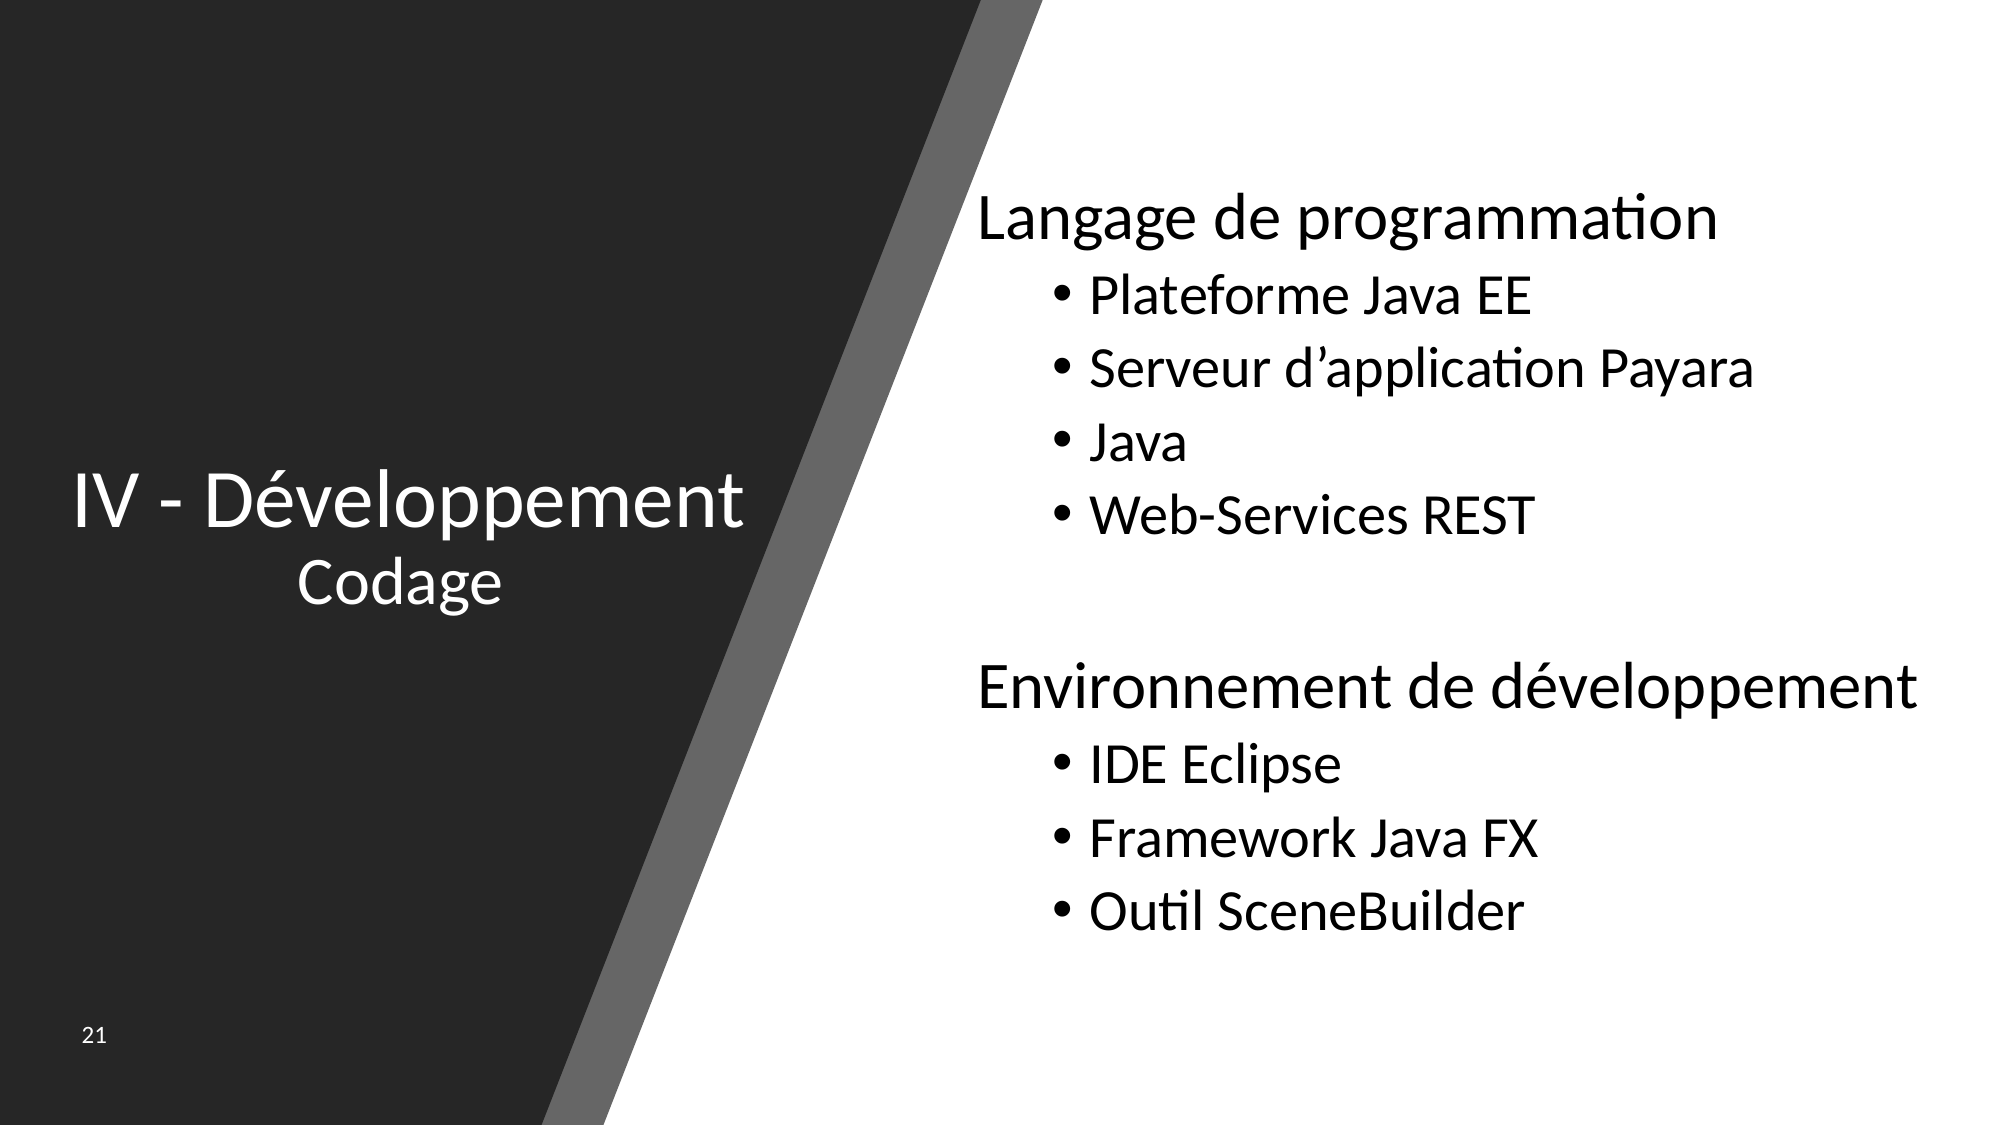

Langage de programmation
Plateforme Java EE
Serveur d’application Payara
Java
Web-Services REST

Environnement de développement
IDE Eclipse
Framework Java FX
Outil SceneBuilder
# IV - Développement Codage
21